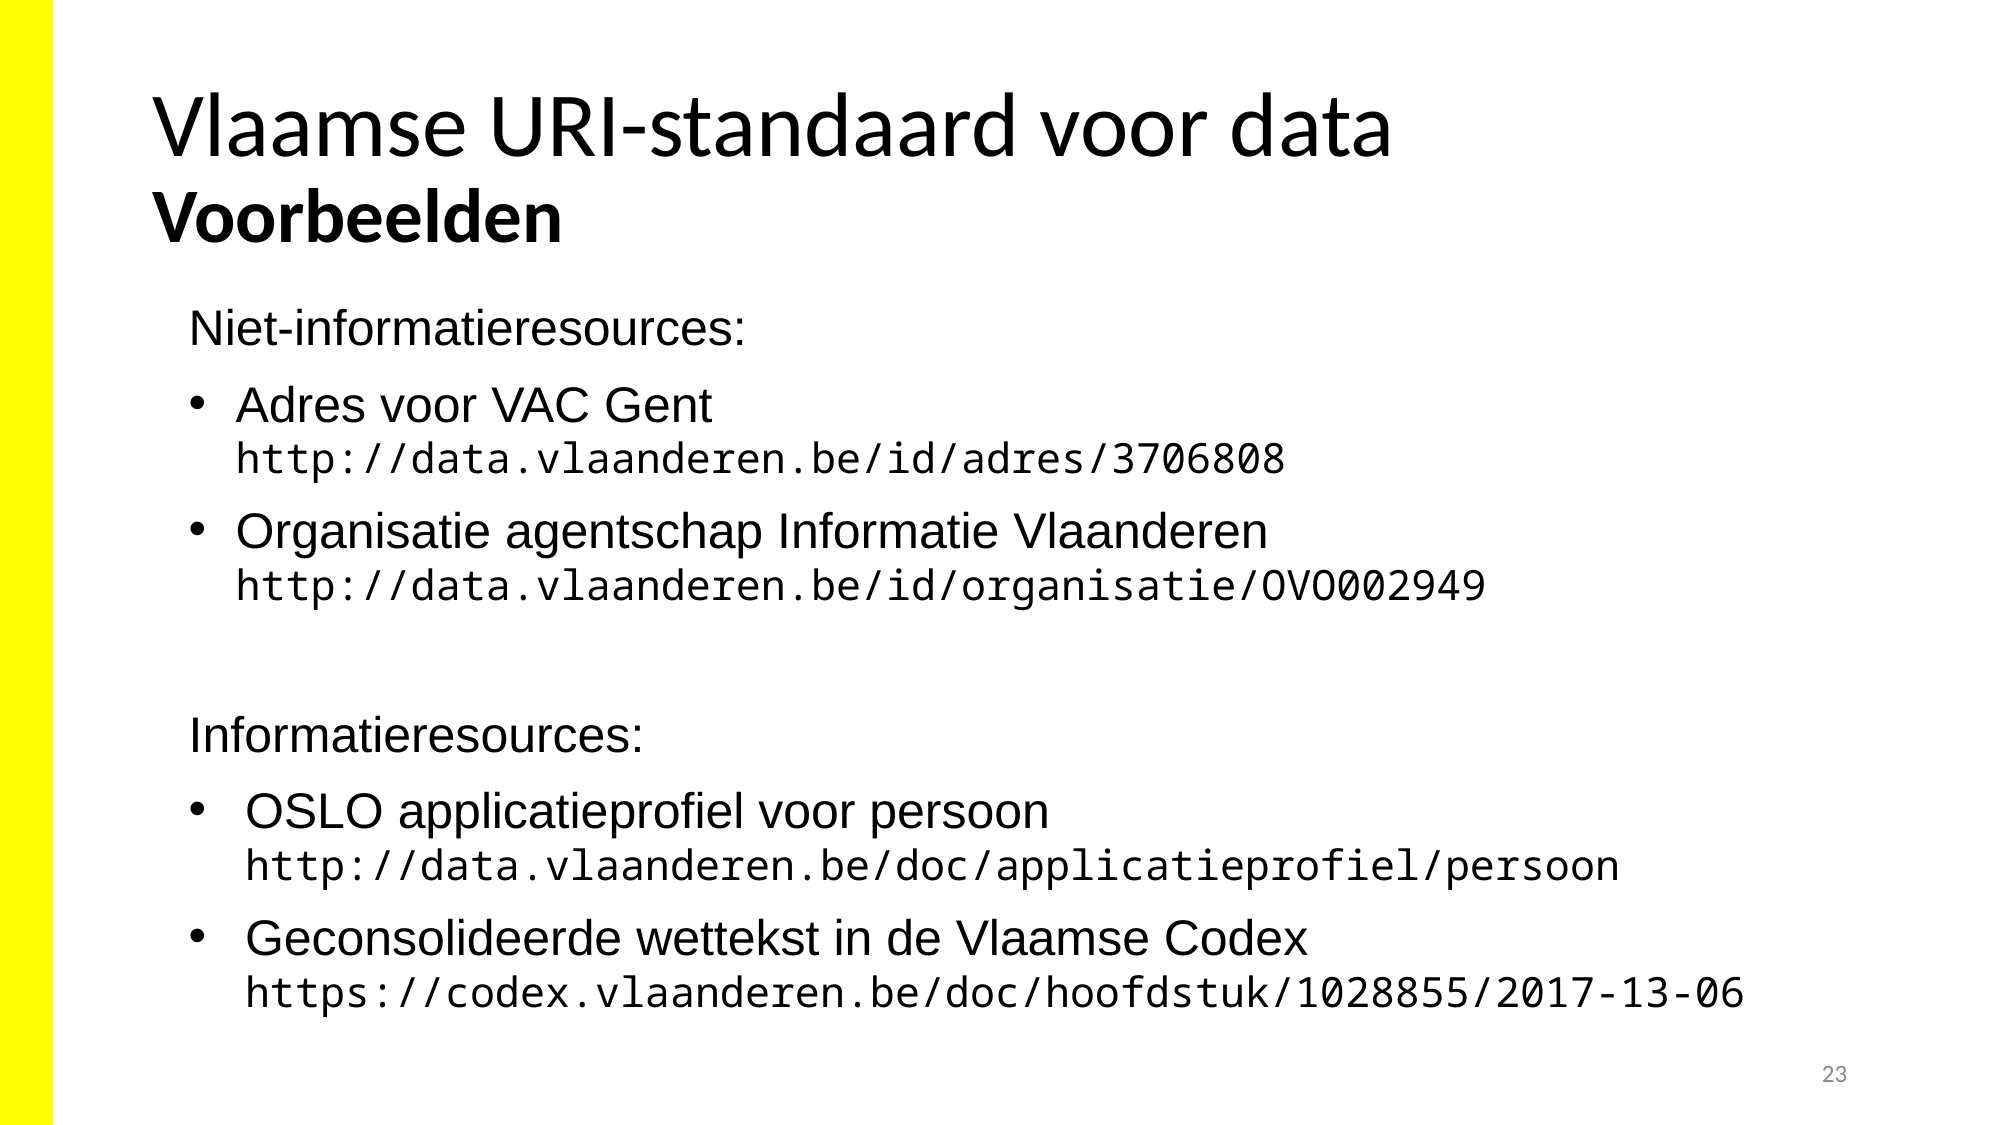

Vlaamse URI-standaard voor data
Voorbeelden
Niet-informatieresources:
Adres voor VAC Gent
http://data.vlaanderen.be/id/adres/3706808
Organisatie agentschap Informatie Vlaanderen
http://data.vlaanderen.be/id/organisatie/OVO002949

Informatieresources:
OSLO applicatieprofiel voor persoon
http://data.vlaanderen.be/doc/applicatieprofiel/persoon
Geconsolideerde wettekst in de Vlaamse Codex
https://codex.vlaanderen.be/doc/hoofdstuk/1028855/2017-13-06
23